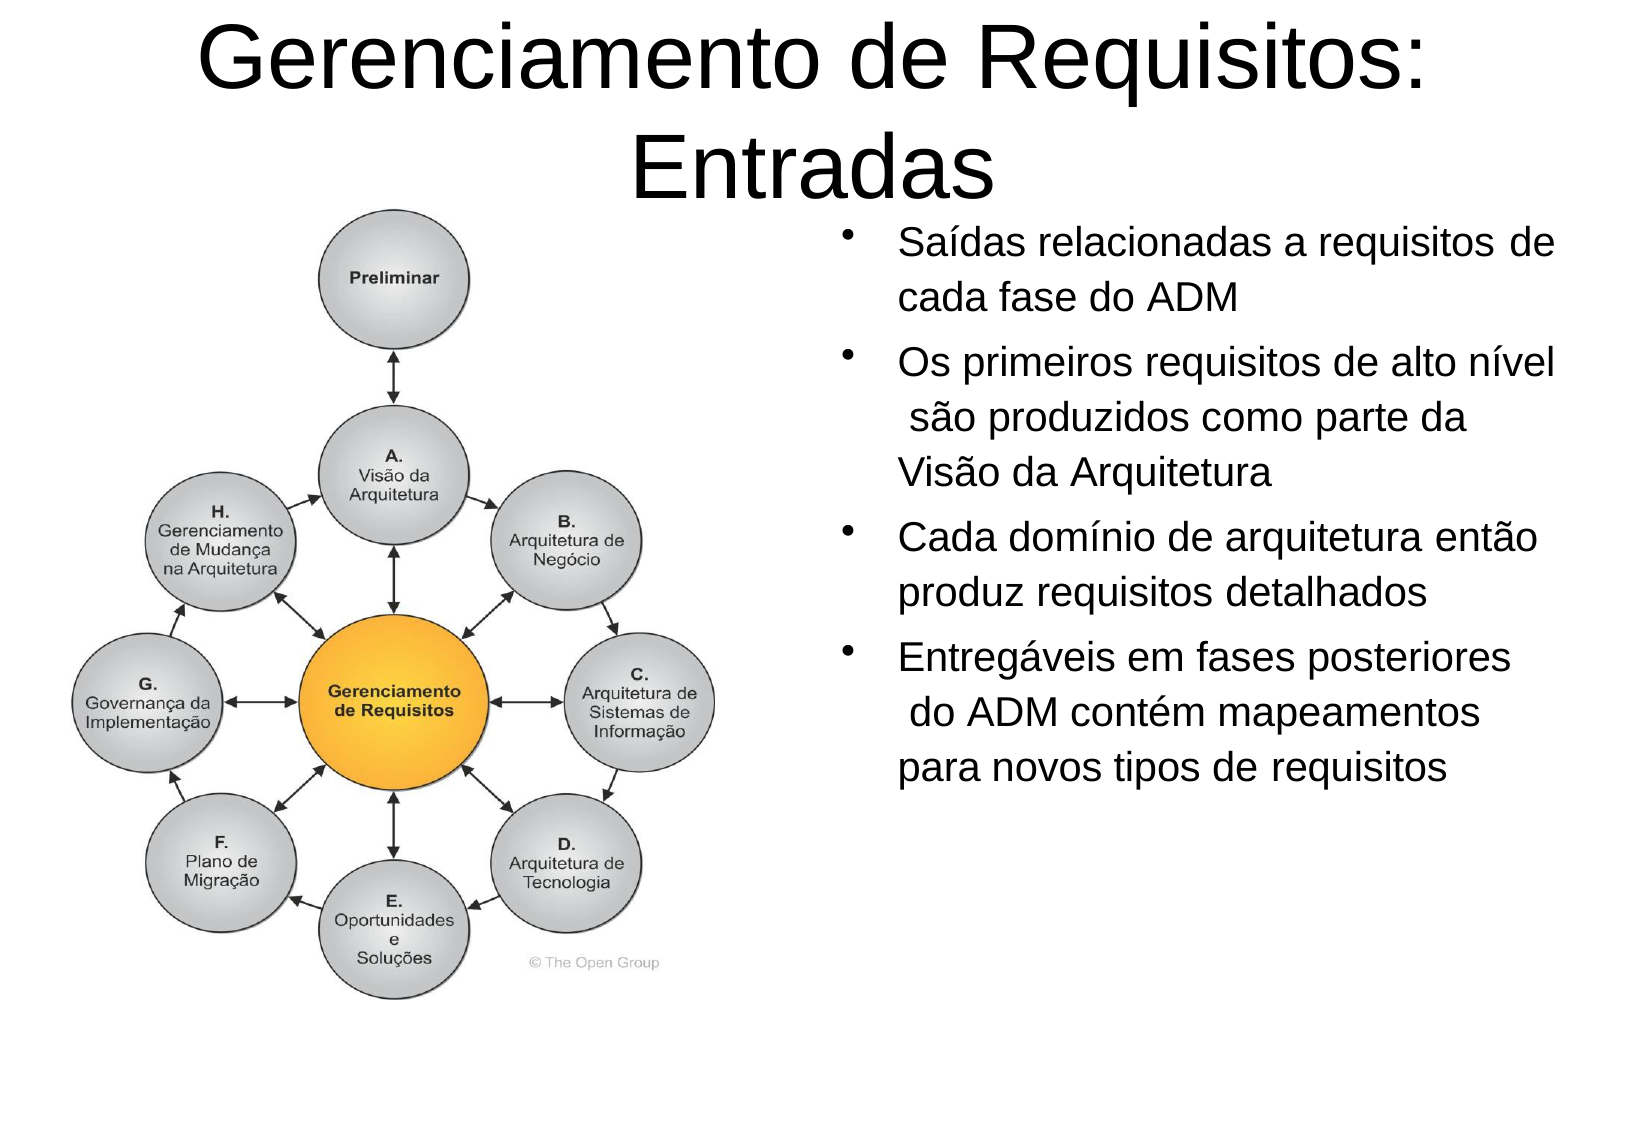

# Gerenciamento de Requisitos: Entradas
Saídas relacionadas a requisitos de
cada fase do ADM
Os primeiros requisitos de alto nível  são produzidos como parte da  Visão da Arquitetura
Cada domínio de arquitetura então
produz requisitos detalhados
Entregáveis em fases posteriores  do ADM contém mapeamentos  para novos tipos de requisitos